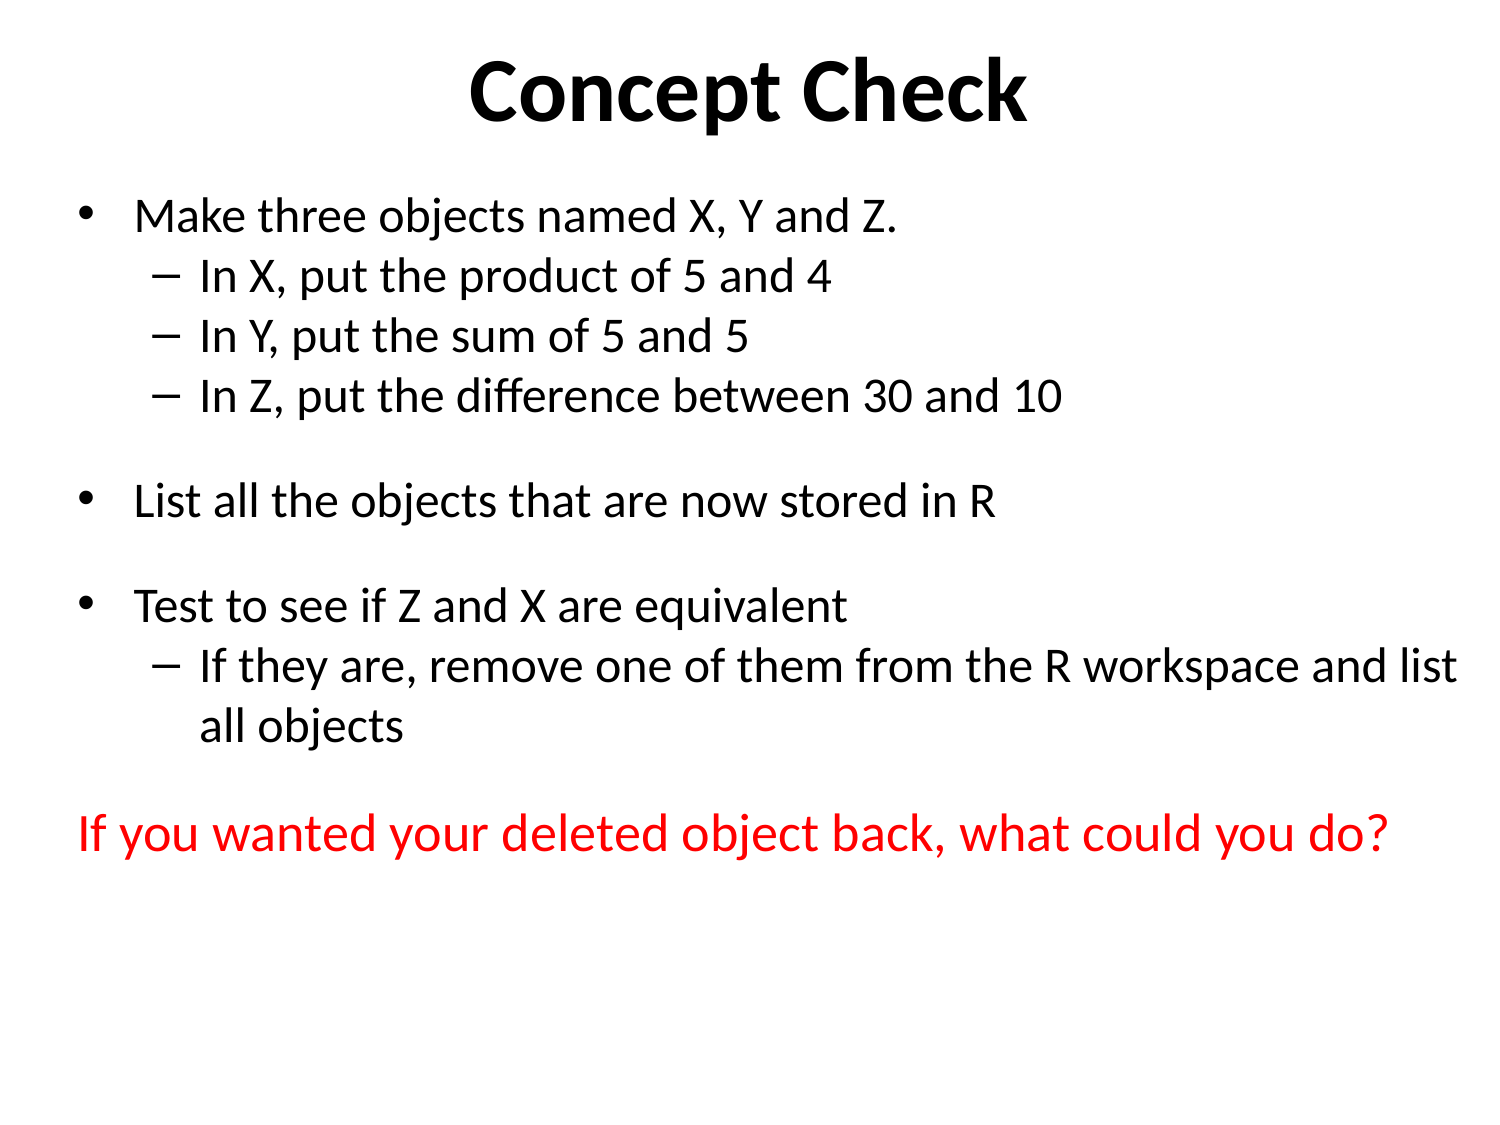

Concept Check
Make three objects named X, Y and Z.
In X, put the product of 5 and 4
In Y, put the sum of 5 and 5
In Z, put the difference between 30 and 10

List all the objects that are now stored in R

Test to see if Z and X are equivalent
If they are, remove one of them from the R workspace and list all objects

If you wanted your deleted object back, what could you do?